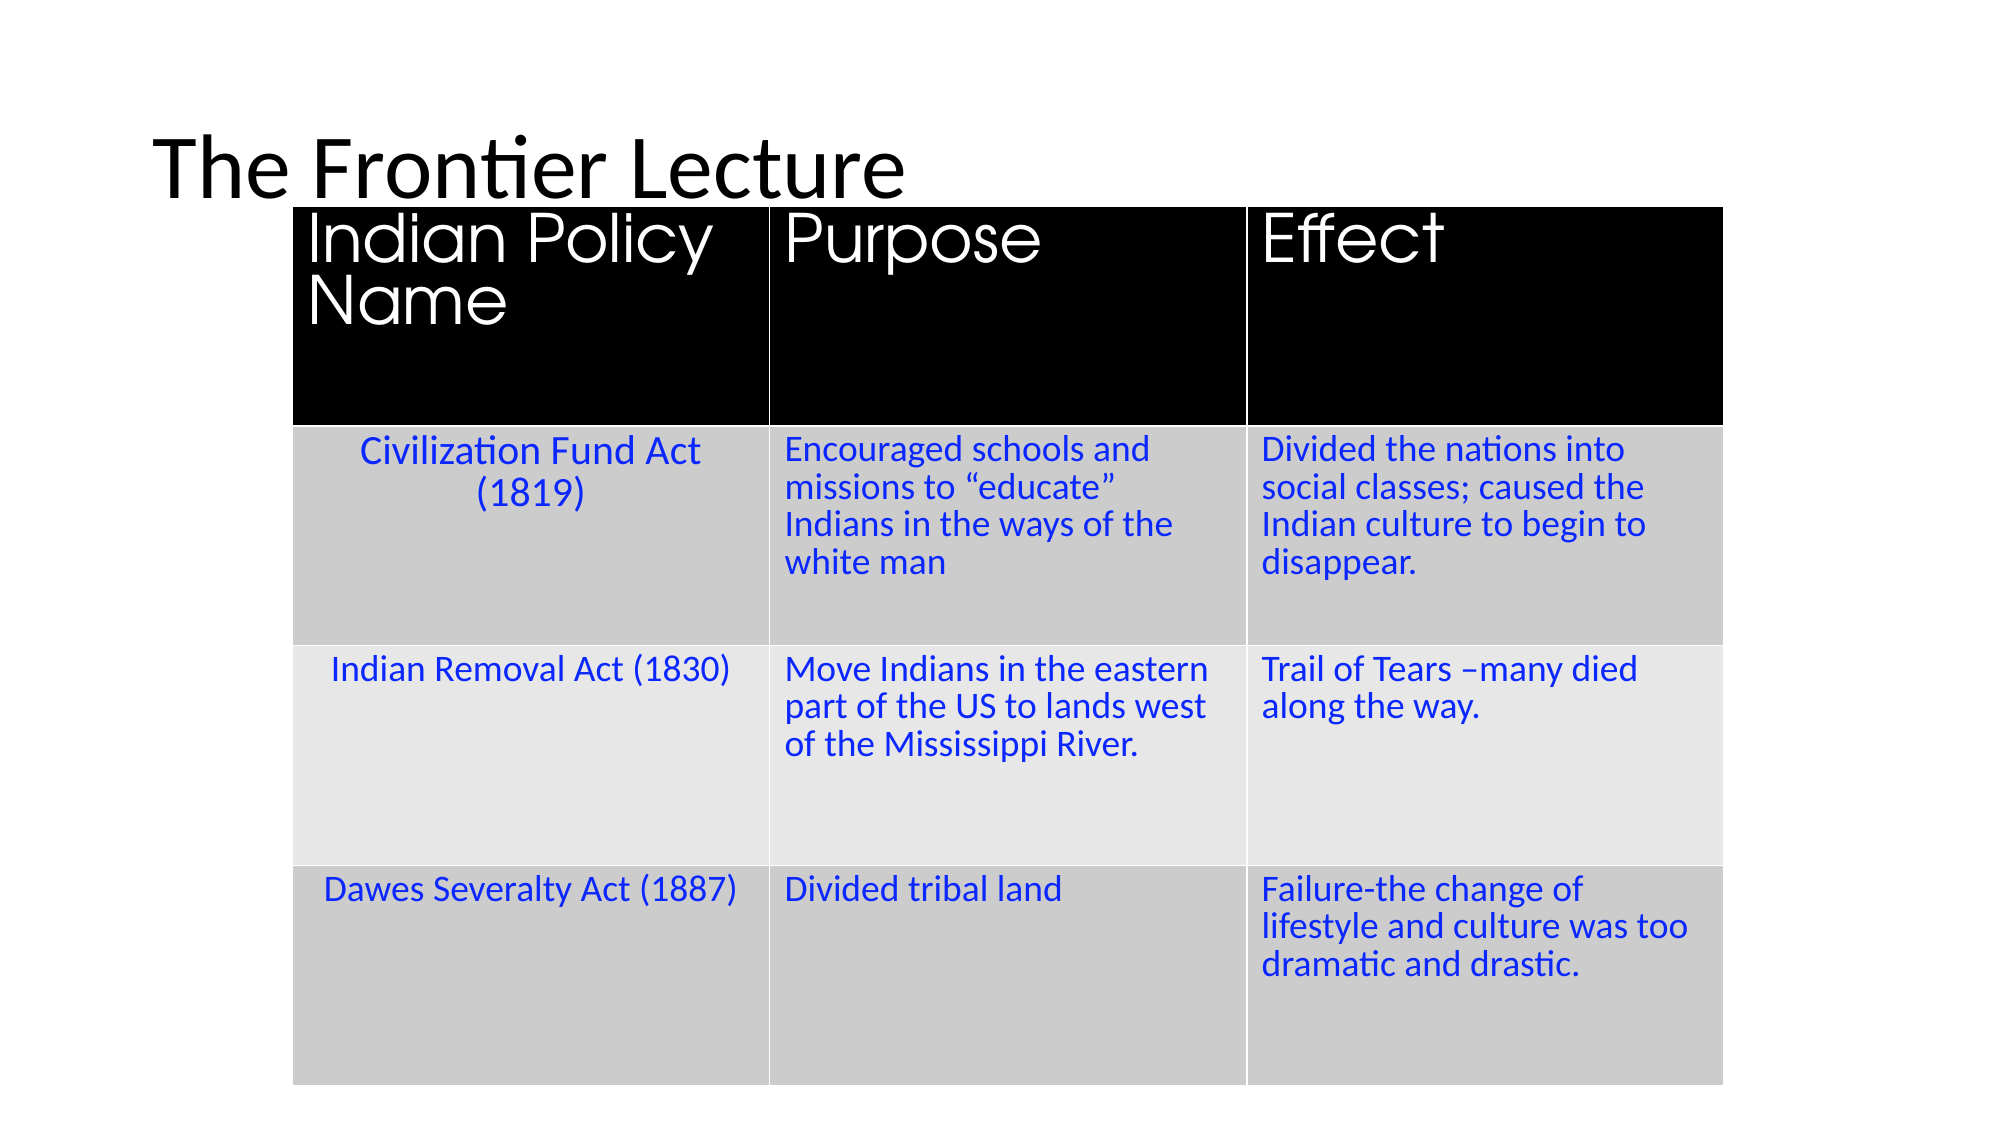

# The Frontier Lecture
| Indian Policy Name | Purpose | Effect |
| --- | --- | --- |
| Civilization Fund Act (1819) | Encouraged schools and missions to “educate” Indians in the ways of the white man | Divided the nations into social classes; caused the Indian culture to begin to disappear. |
| Indian Removal Act (1830) | Move Indians in the eastern part of the US to lands west of the Mississippi River. | Trail of Tears –many died along the way. |
| Dawes Severalty Act (1887) | Divided tribal land | Failure-the change of lifestyle and culture was too dramatic and drastic. |